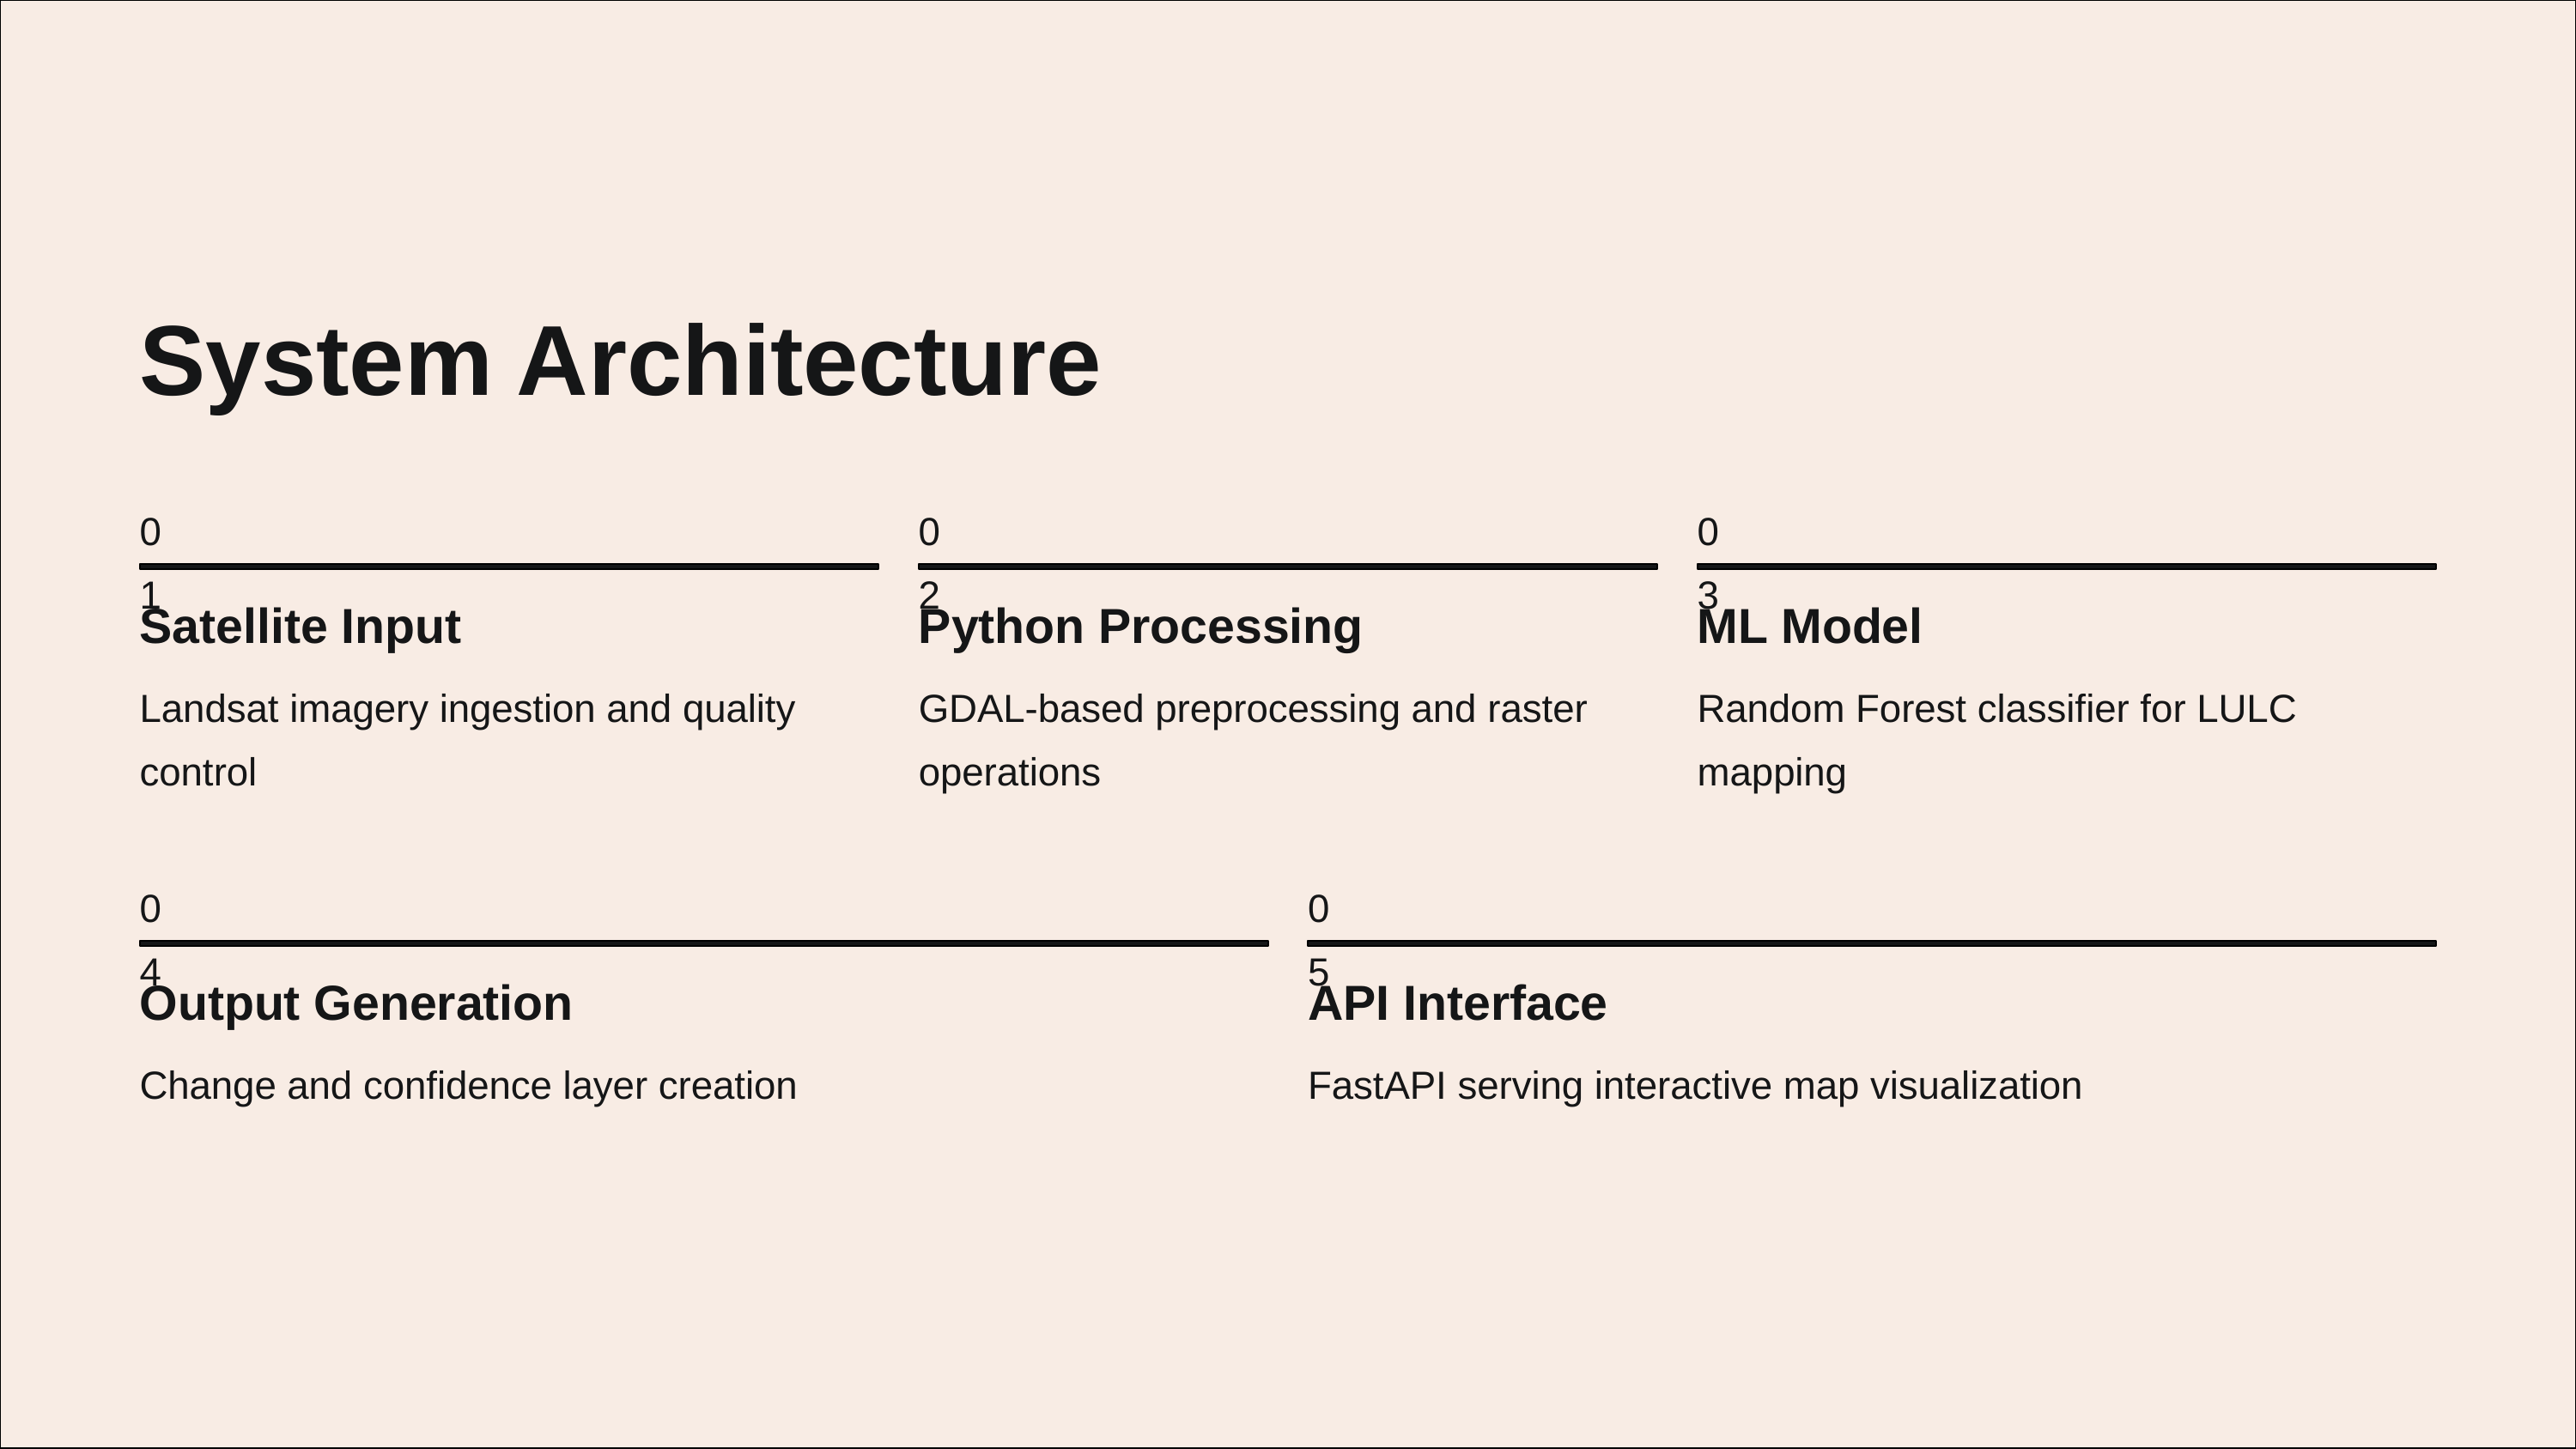

System Architecture
01
02
03

Satellite Input
Python Processing
ML Model
Landsat imagery ingestion and quality control
GDAL-based preprocessing and raster operations
Random Forest classifier for LULC mapping
04
05

Output Generation
API Interface
Change and confidence layer creation
FastAPI serving interactive map visualization